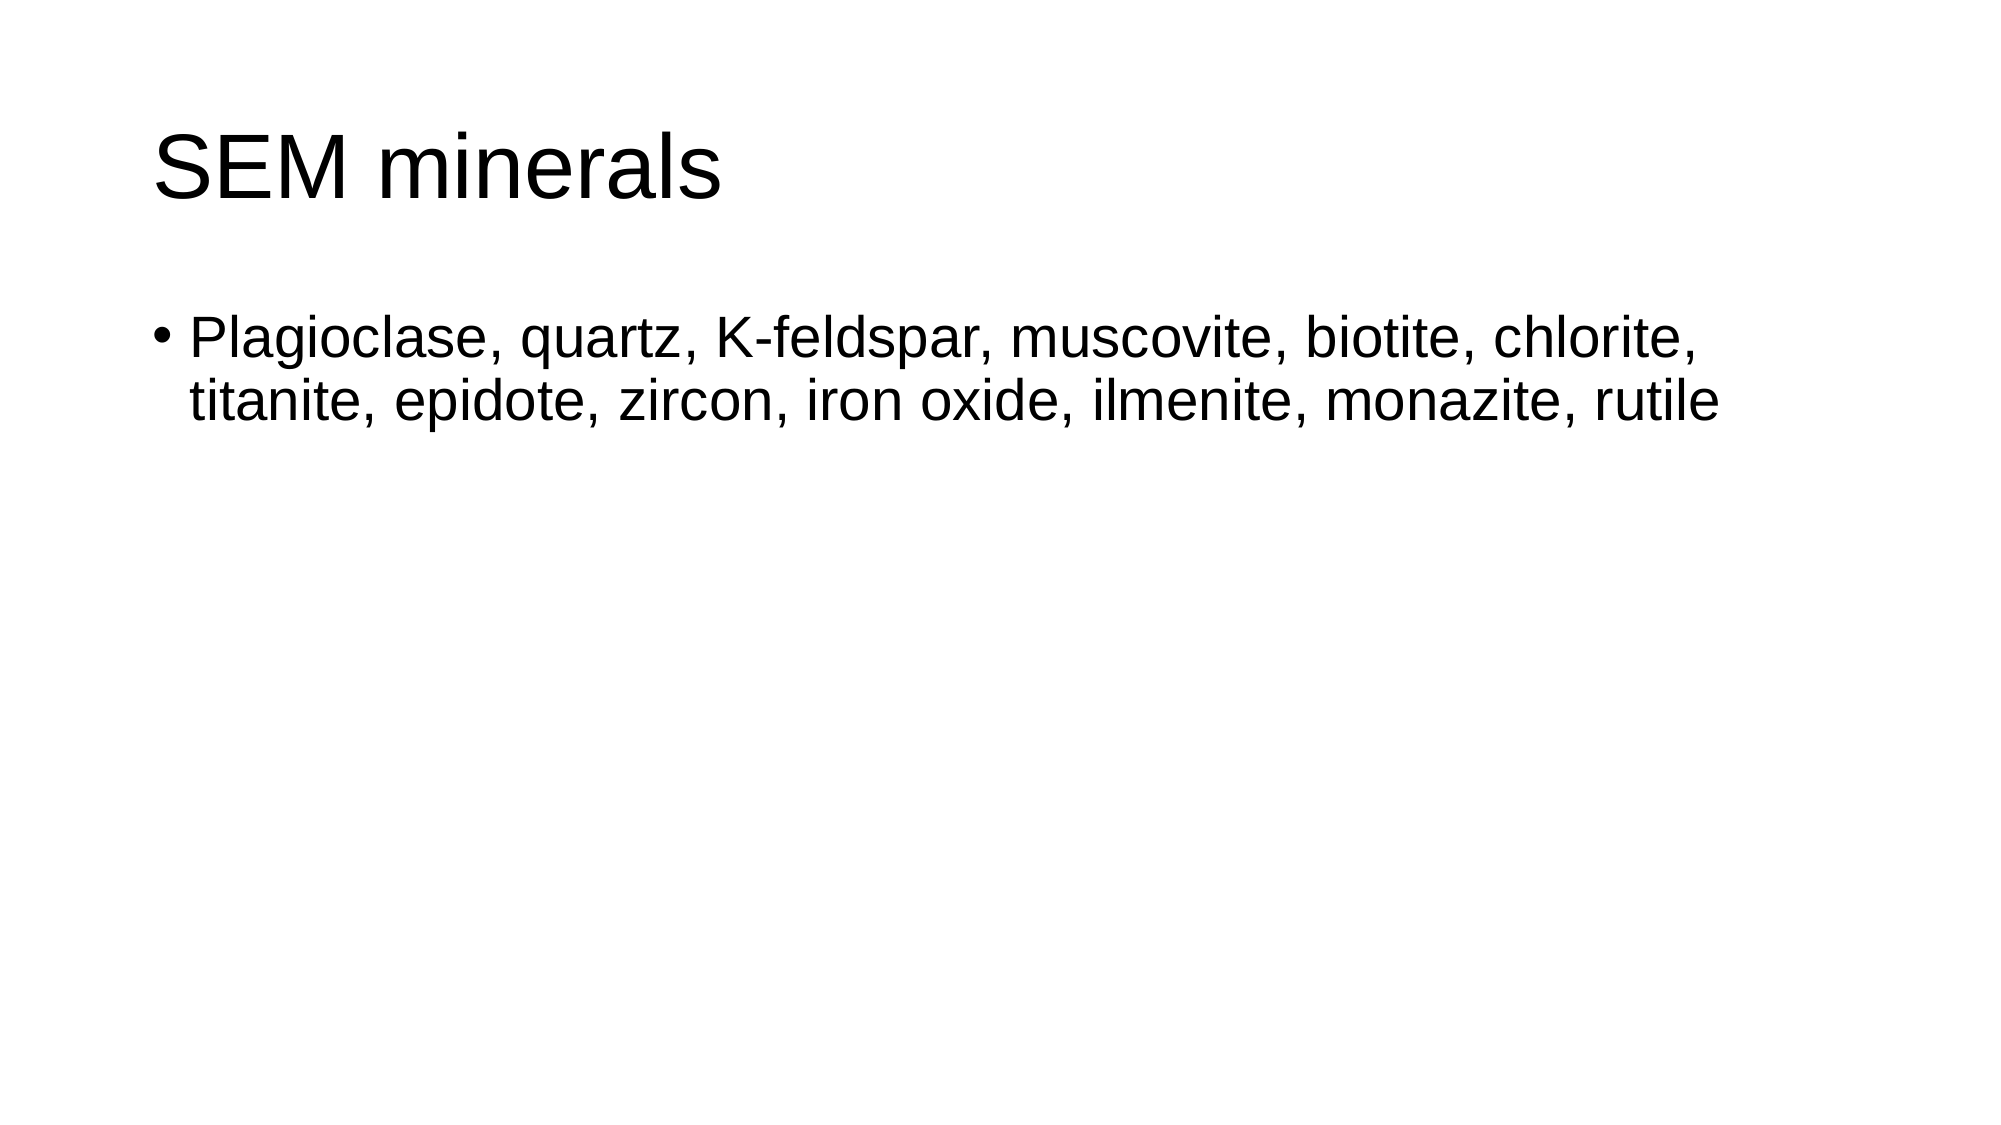

# SEM minerals
Plagioclase, quartz, K-feldspar, muscovite, biotite, chlorite, titanite, epidote, zircon, iron oxide, ilmenite, monazite, rutile